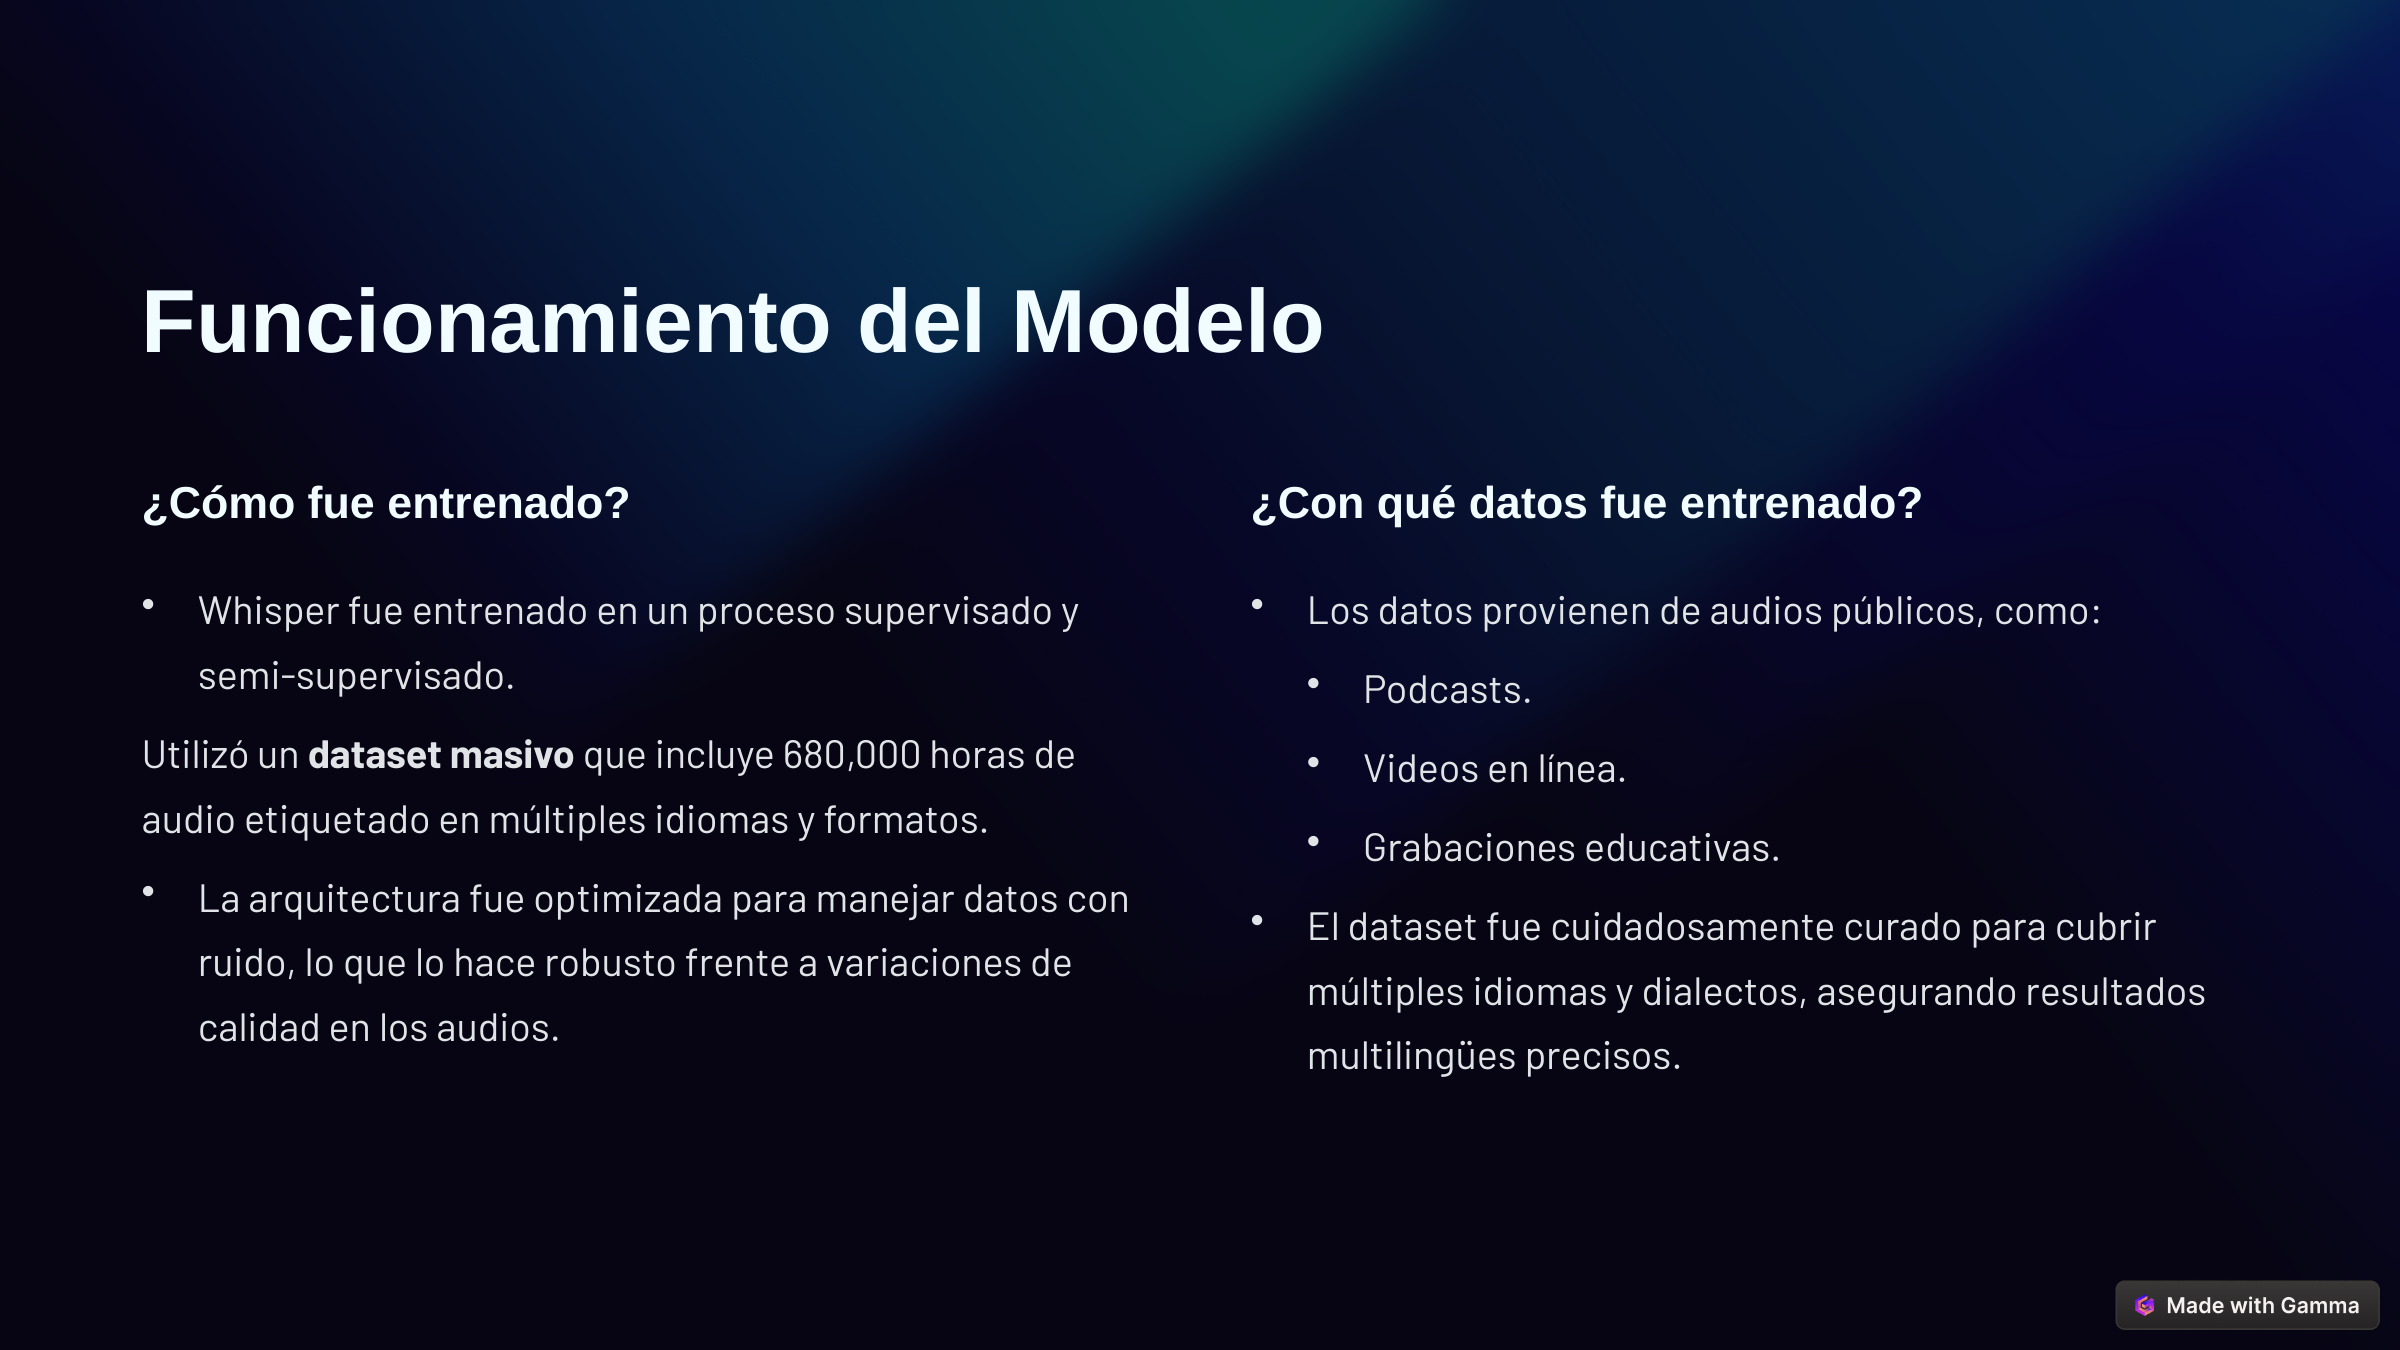

Funcionamiento del Modelo
¿Cómo fue entrenado?
¿Con qué datos fue entrenado?
Whisper fue entrenado en un proceso supervisado y semi-supervisado.
Los datos provienen de audios públicos, como:
Podcasts.
Utilizó un dataset masivo que incluye 680,000 horas de audio etiquetado en múltiples idiomas y formatos.
Videos en línea.
Grabaciones educativas.
La arquitectura fue optimizada para manejar datos con ruido, lo que lo hace robusto frente a variaciones de calidad en los audios.
El dataset fue cuidadosamente curado para cubrir múltiples idiomas y dialectos, asegurando resultados multilingües precisos.